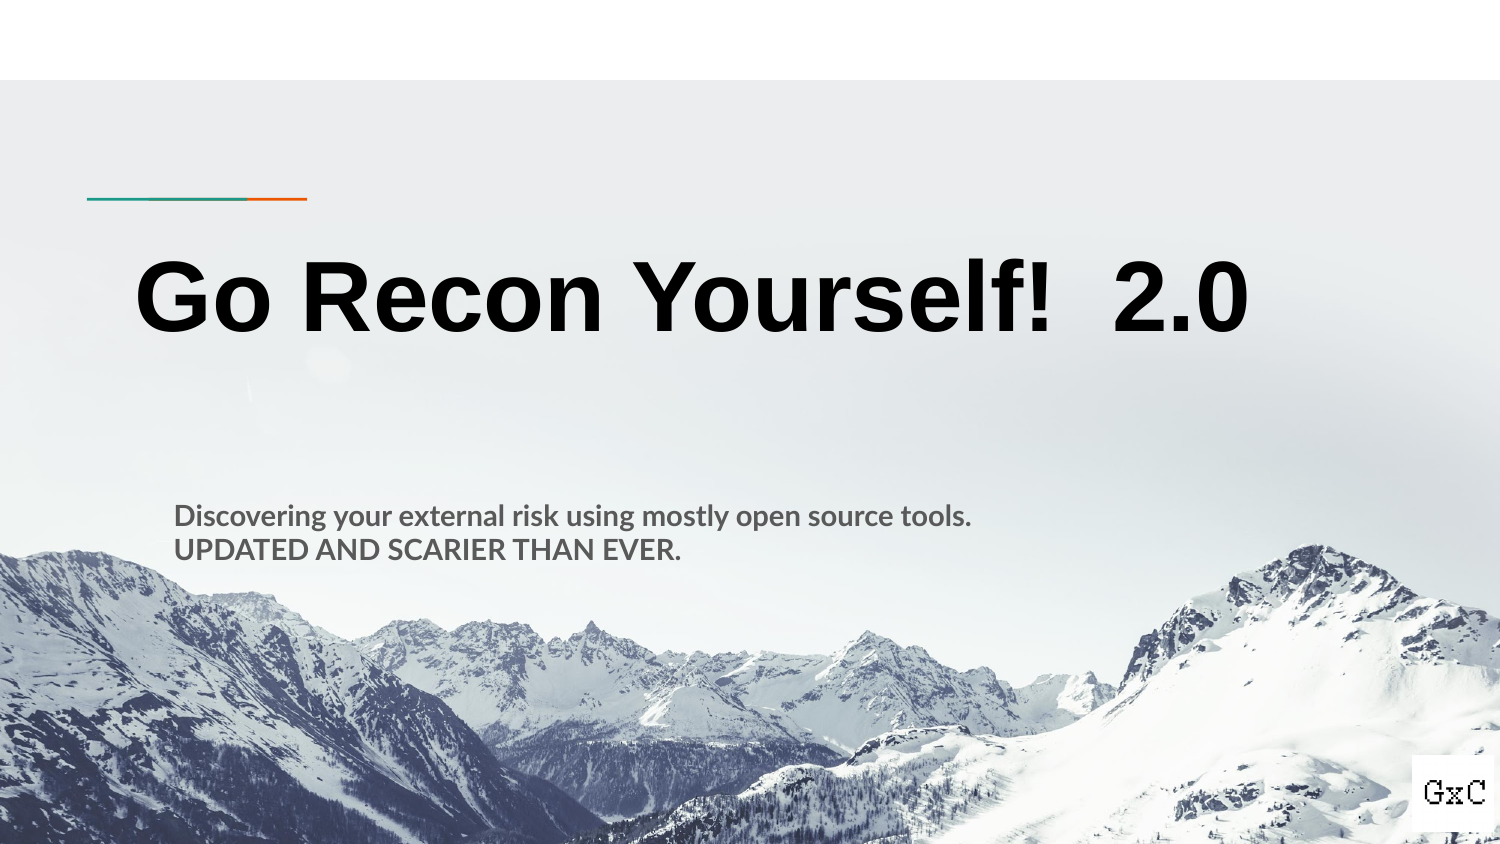

# Go Recon Yourself!  2.0
Discovering your external risk using mostly open source tools.  UPDATED AND SCARIER THAN EVER.